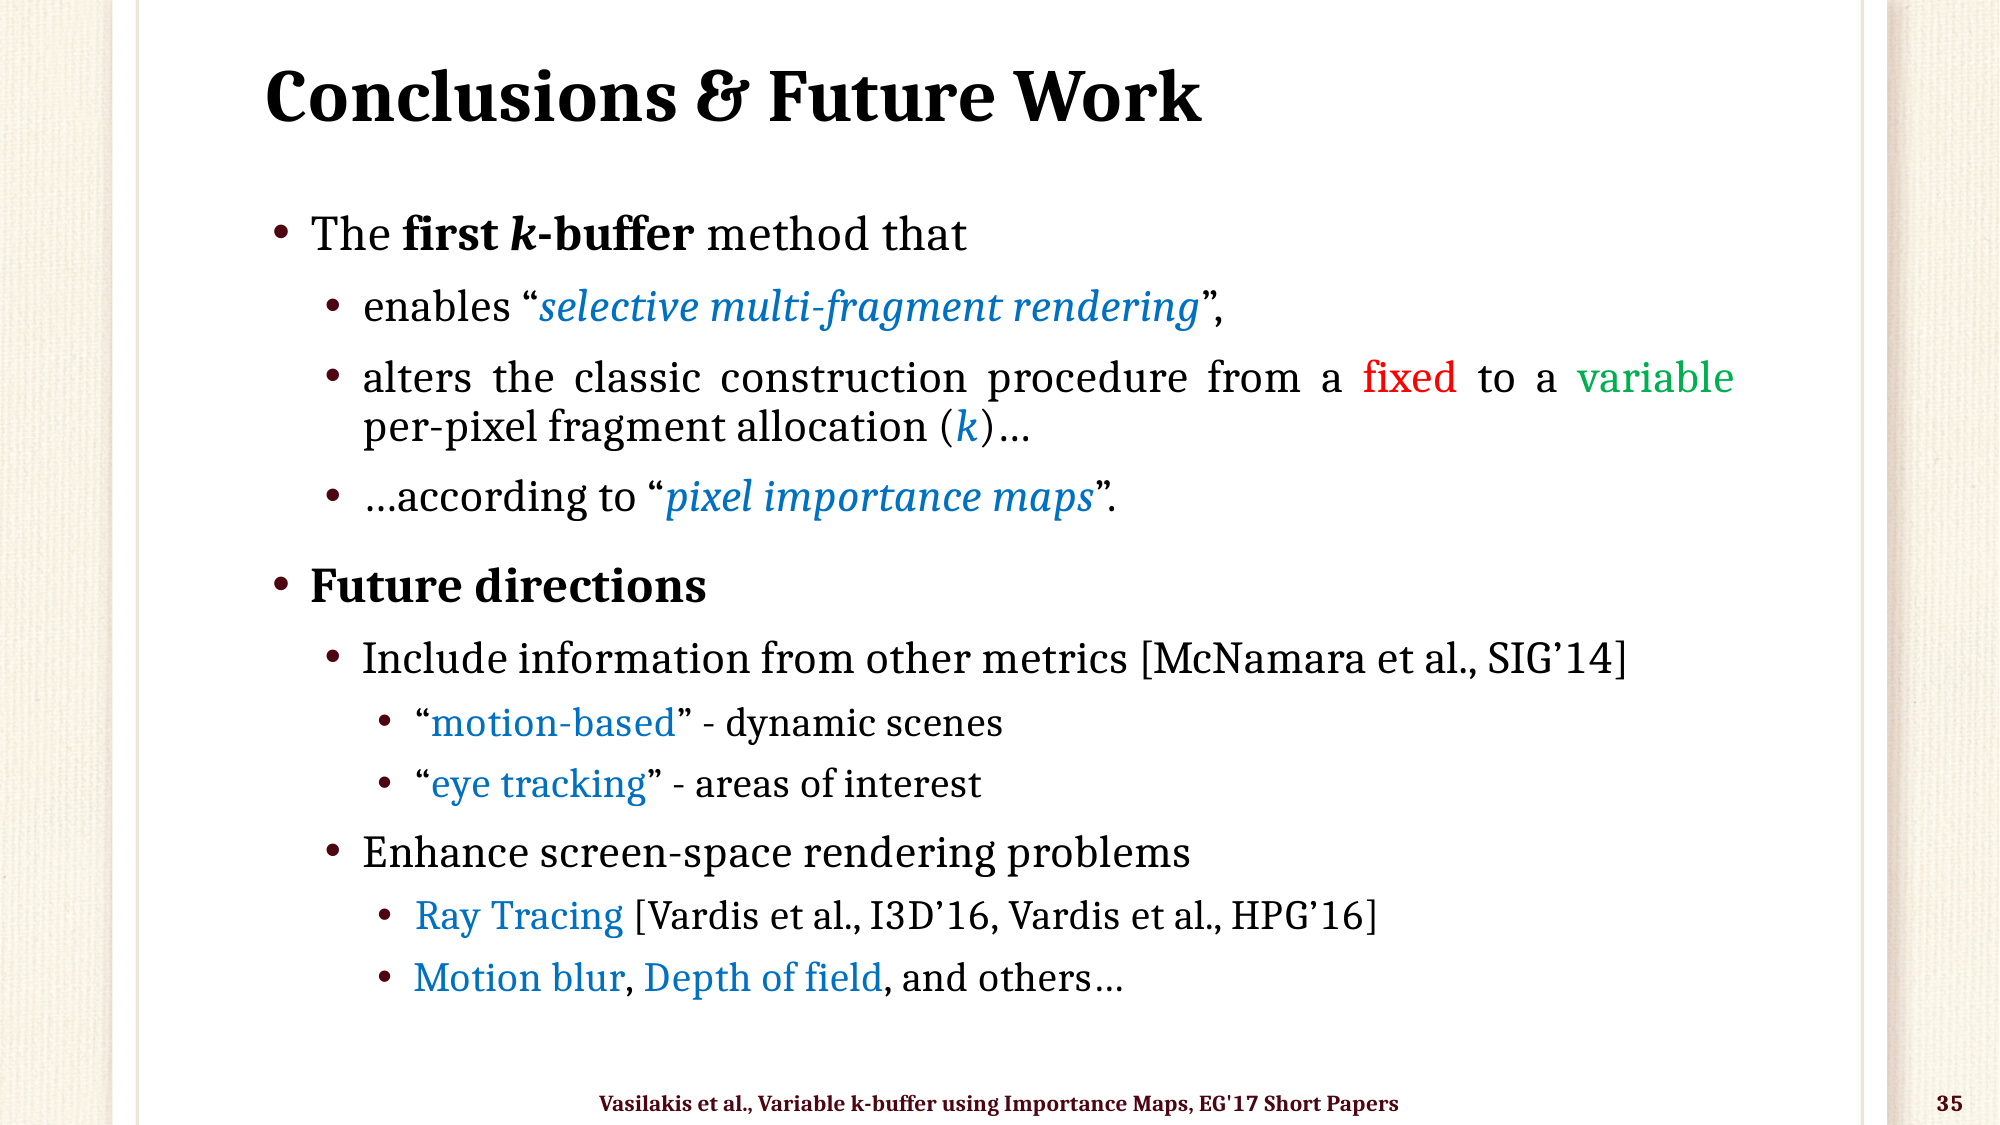

# Conclusions & Future Work
The first k-buffer method that
enables “selective multi-fragment rendering”,
alters the classic construction procedure from a fixed to a variable per-pixel fragment allocation (k)…
…according to “pixel importance maps”.
Future directions
Include information from other metrics [McNamara et al., SIG’14]
“motion-based” - dynamic scenes
“eye tracking” - areas of interest
Enhance screen-space rendering problems
Ray Tracing [Vardis et al., I3D’16, Vardis et al., HPG’16]
Motion blur, Depth of field, and others…
Vasilakis et al., Variable k-buffer using Importance Maps, EG'17 Short Papers
35